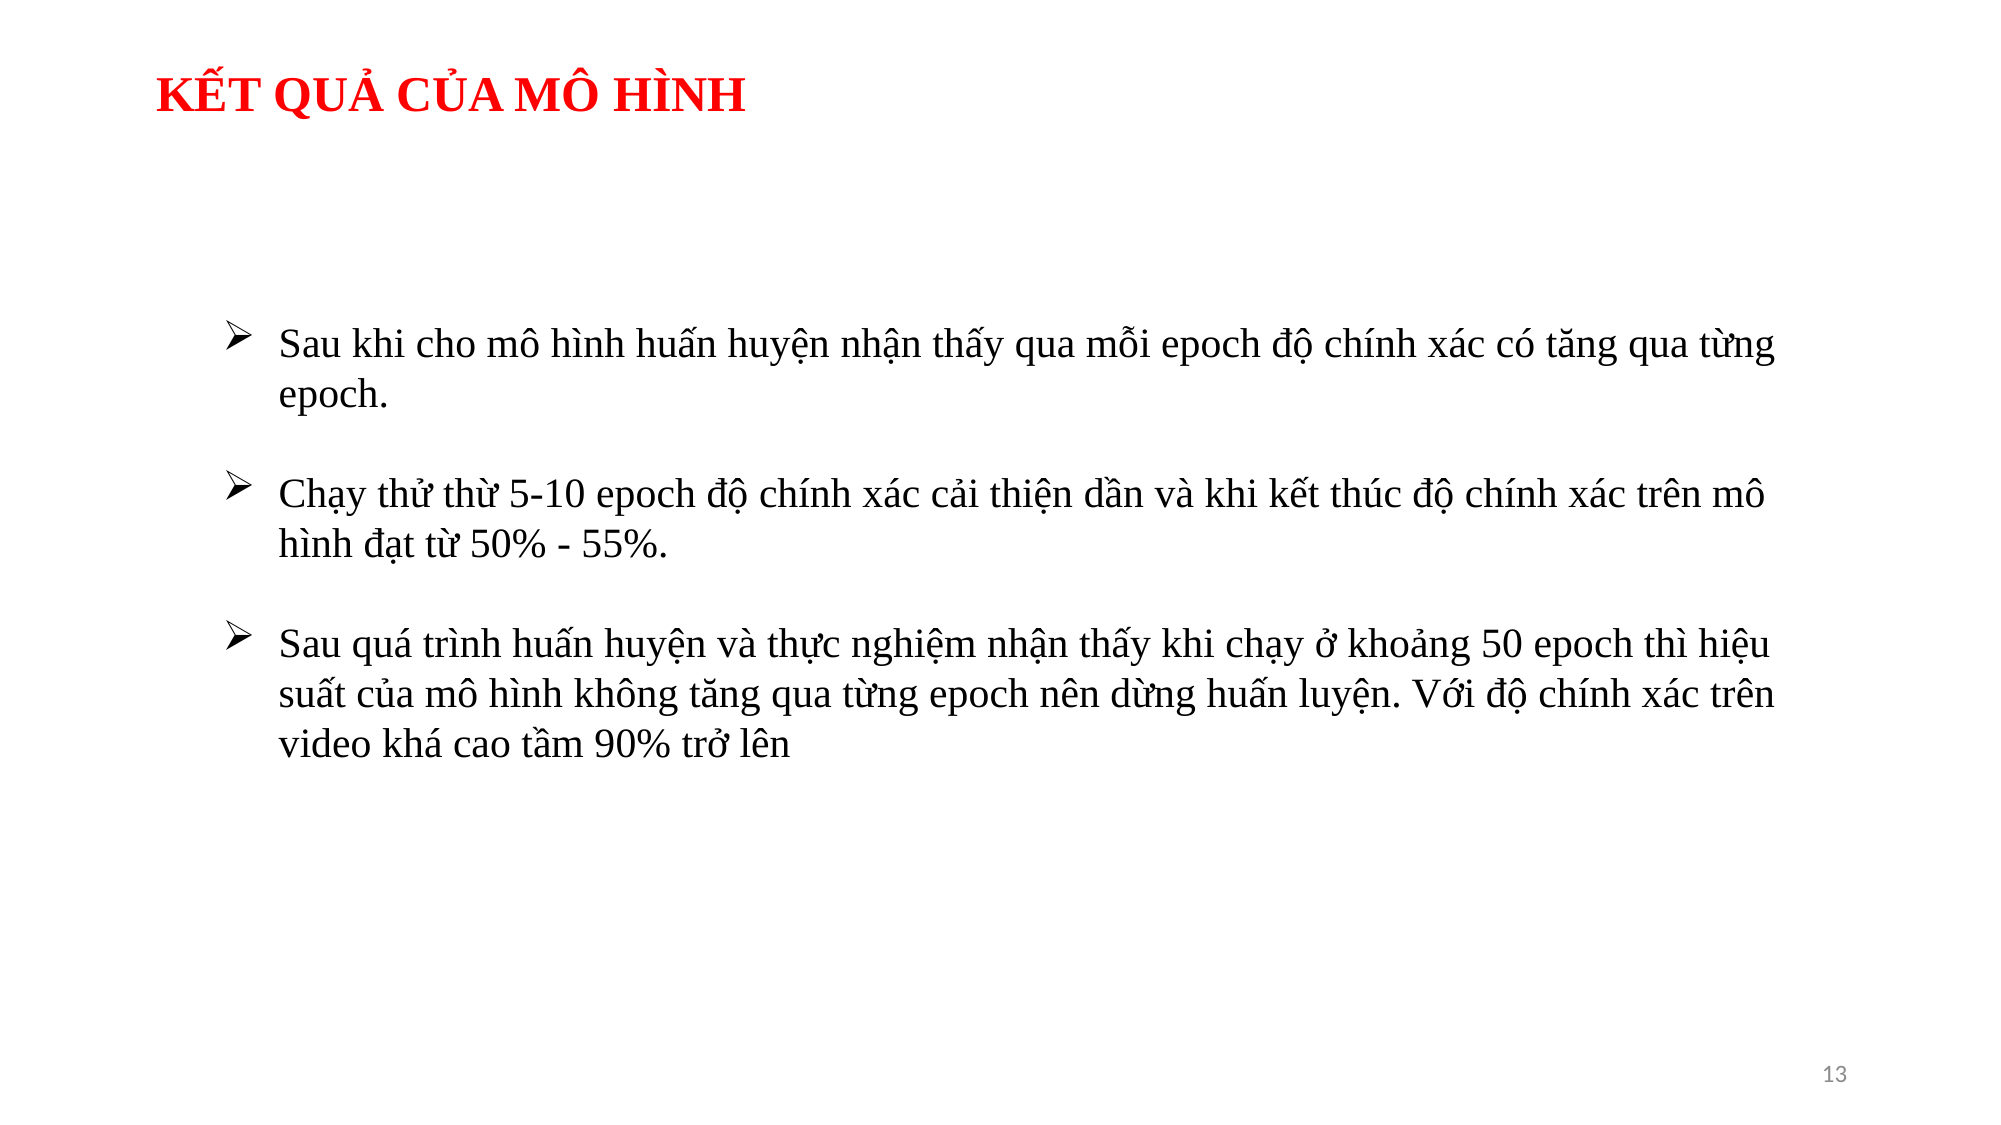

KẾT QUẢ CỦA MÔ HÌNH
Sau khi cho mô hình huấn huyện nhận thấy qua mỗi epoch độ chính xác có tăng qua từng epoch.

Chạy thử thừ 5-10 epoch độ chính xác cải thiện dần và khi kết thúc độ chính xác trên mô hình đạt từ 50% - 55%.

Sau quá trình huấn huyện và thực nghiệm nhận thấy khi chạy ở khoảng 50 epoch thì hiệu suất của mô hình không tăng qua từng epoch nên dừng huấn luyện. Với độ chính xác trên video khá cao tầm 90% trở lên
13